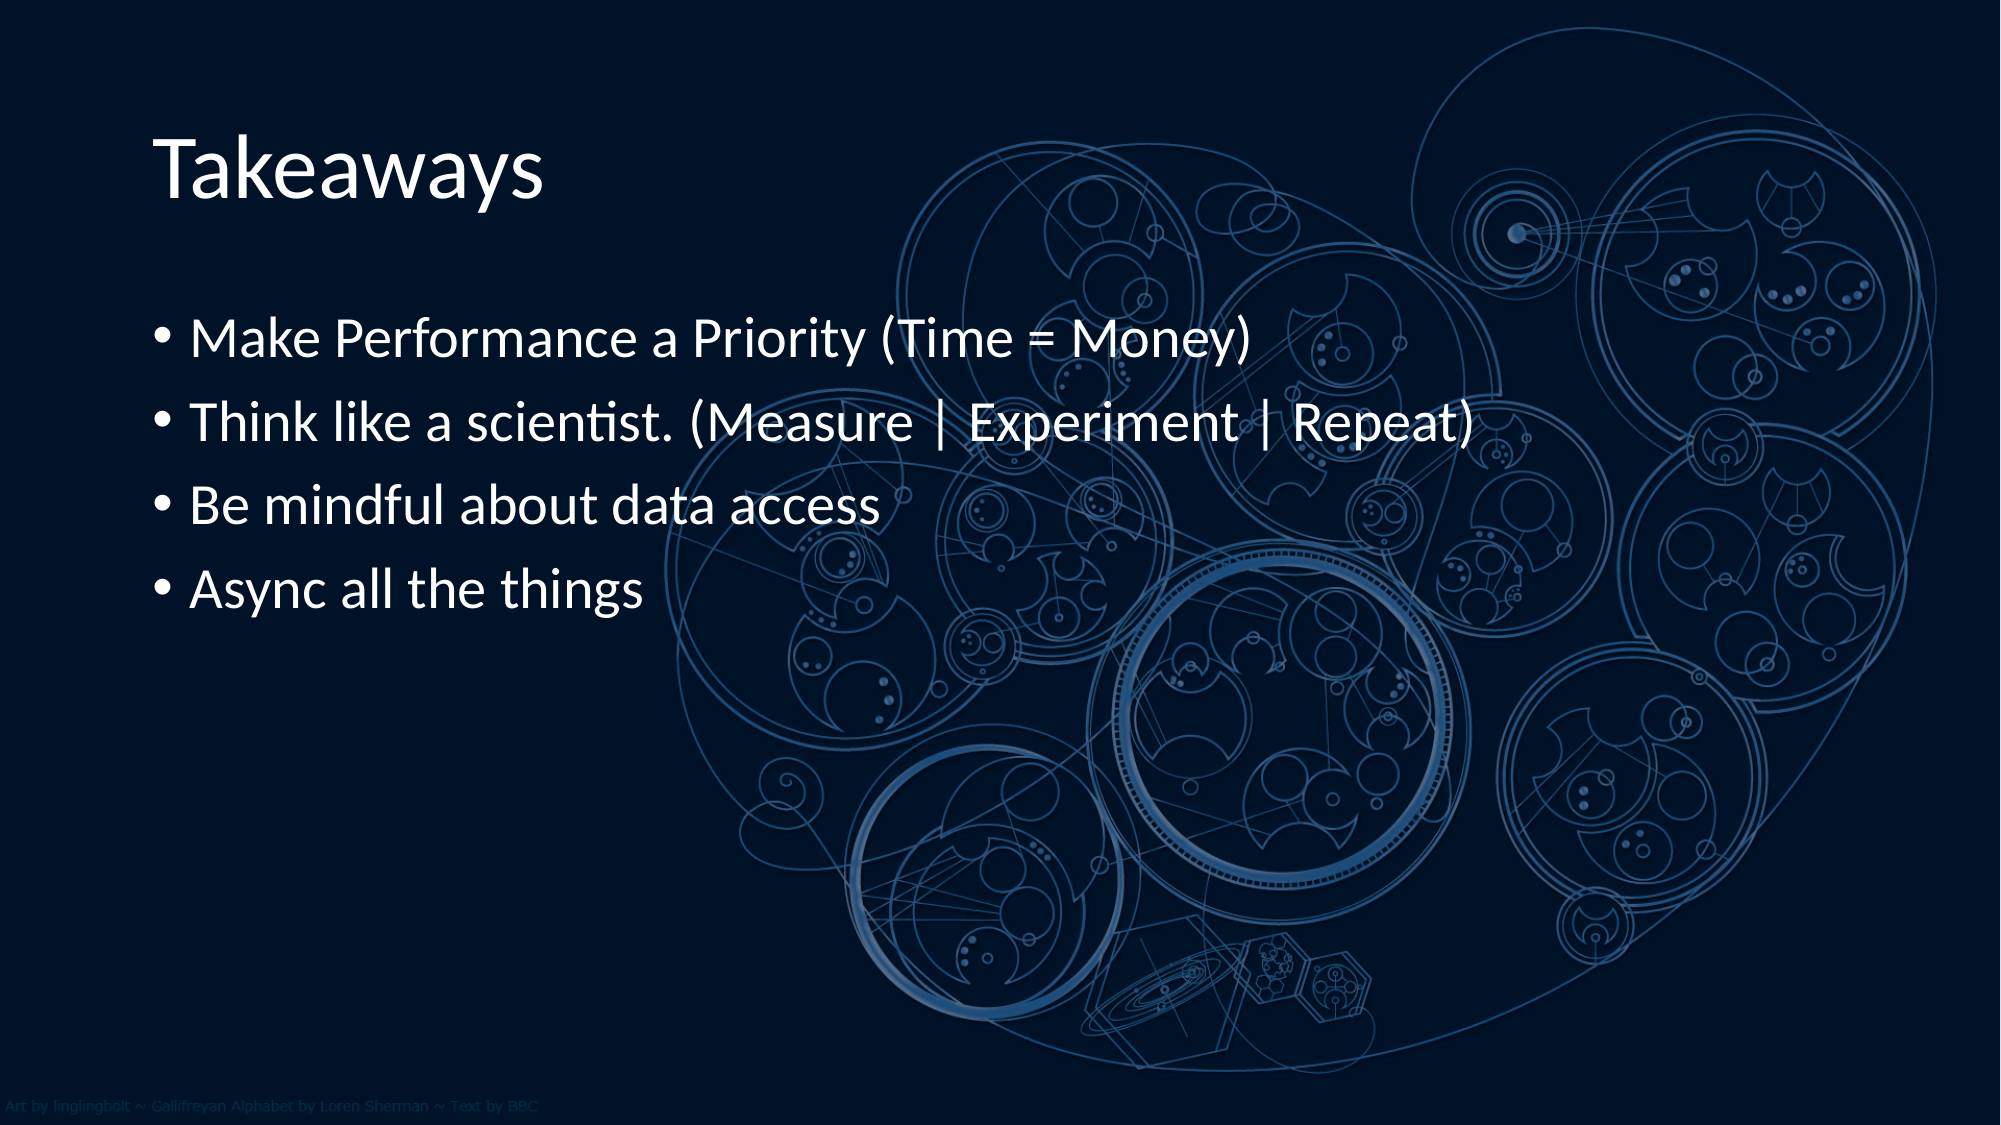

# Takeaways
Make Performance a Priority (Time = Money)
Think like a scientist. (Measure | Experiment | Repeat)
Be mindful about data access
Async all the things